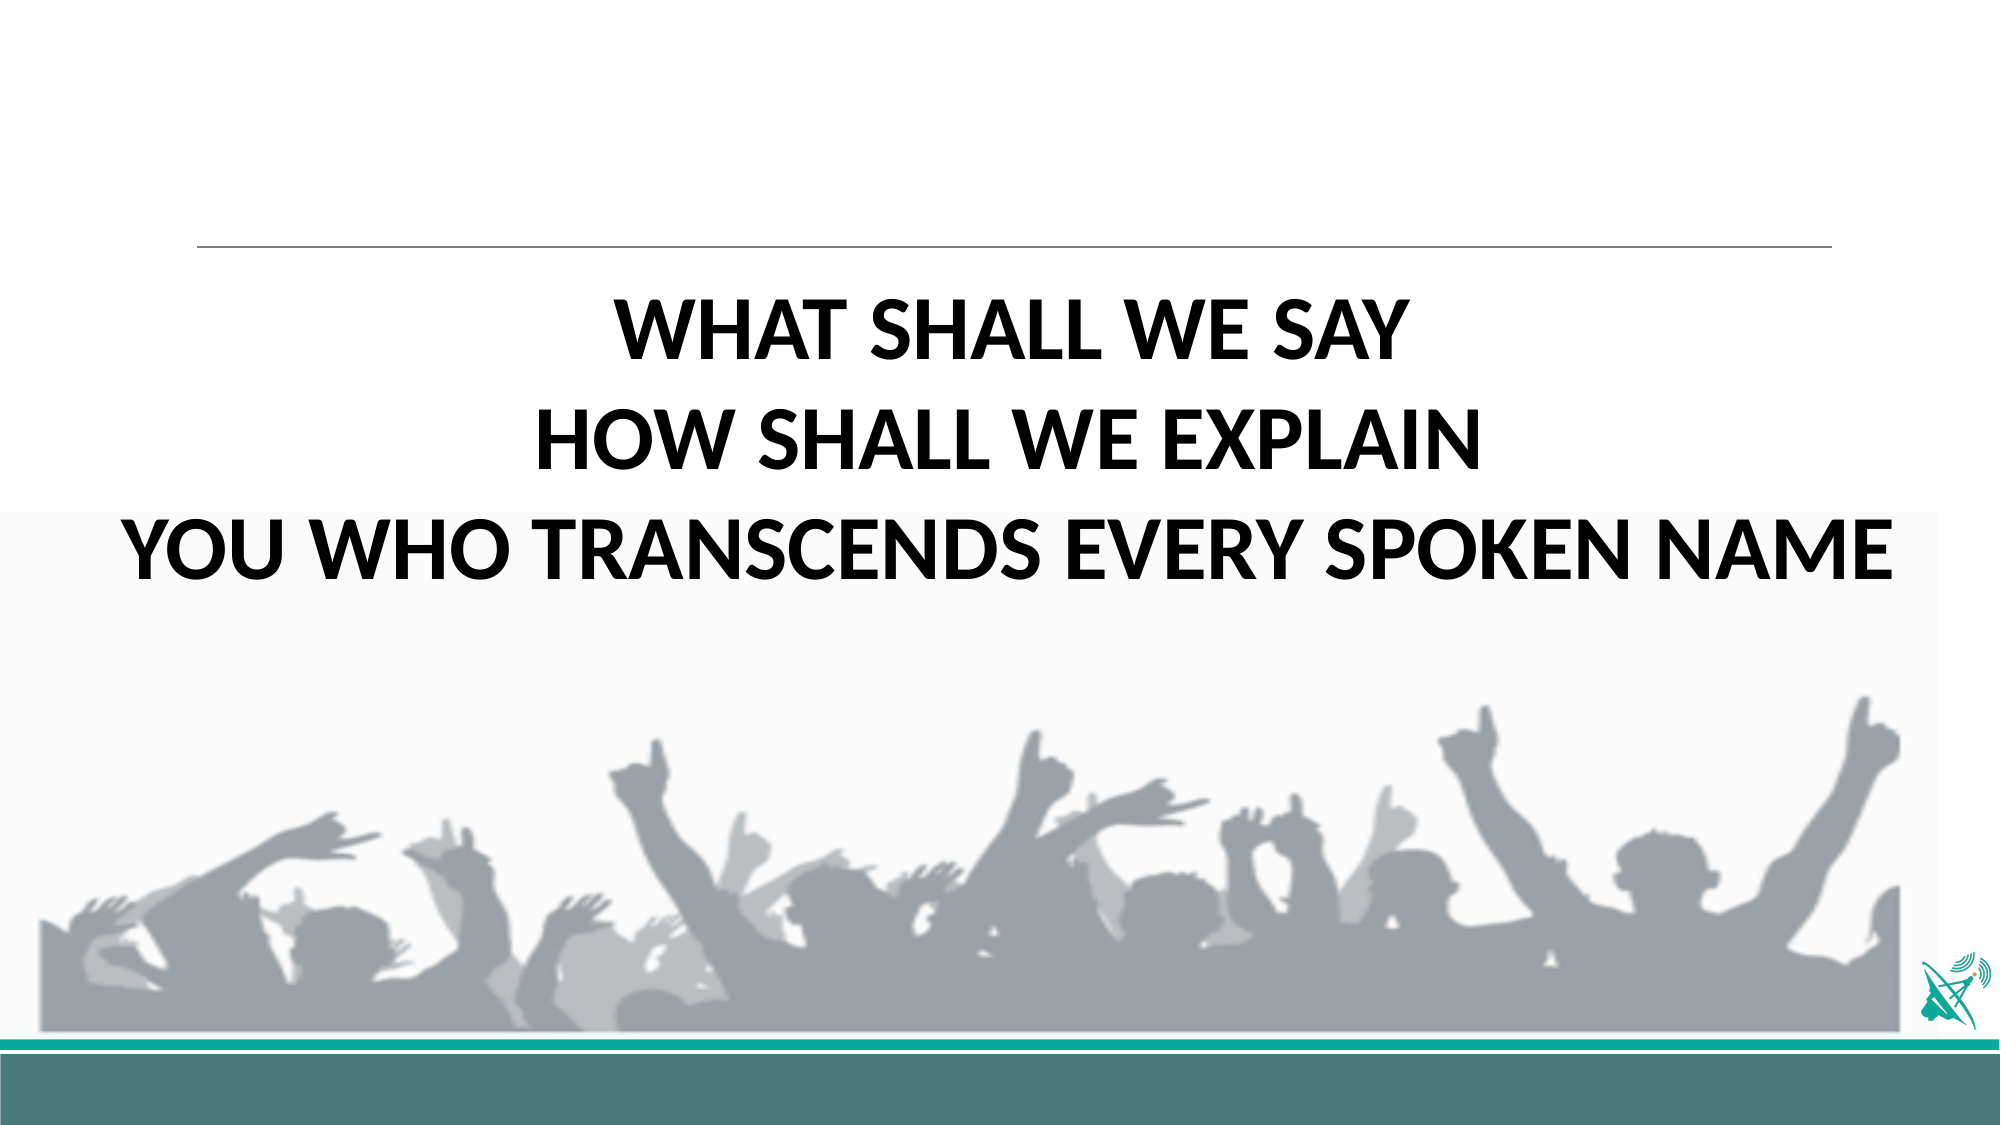

WHAT SHALL WE SAY
HOW SHALL WE EXPLAIN
YOU WHO TRANSCENDS EVERY SPOKEN NAME